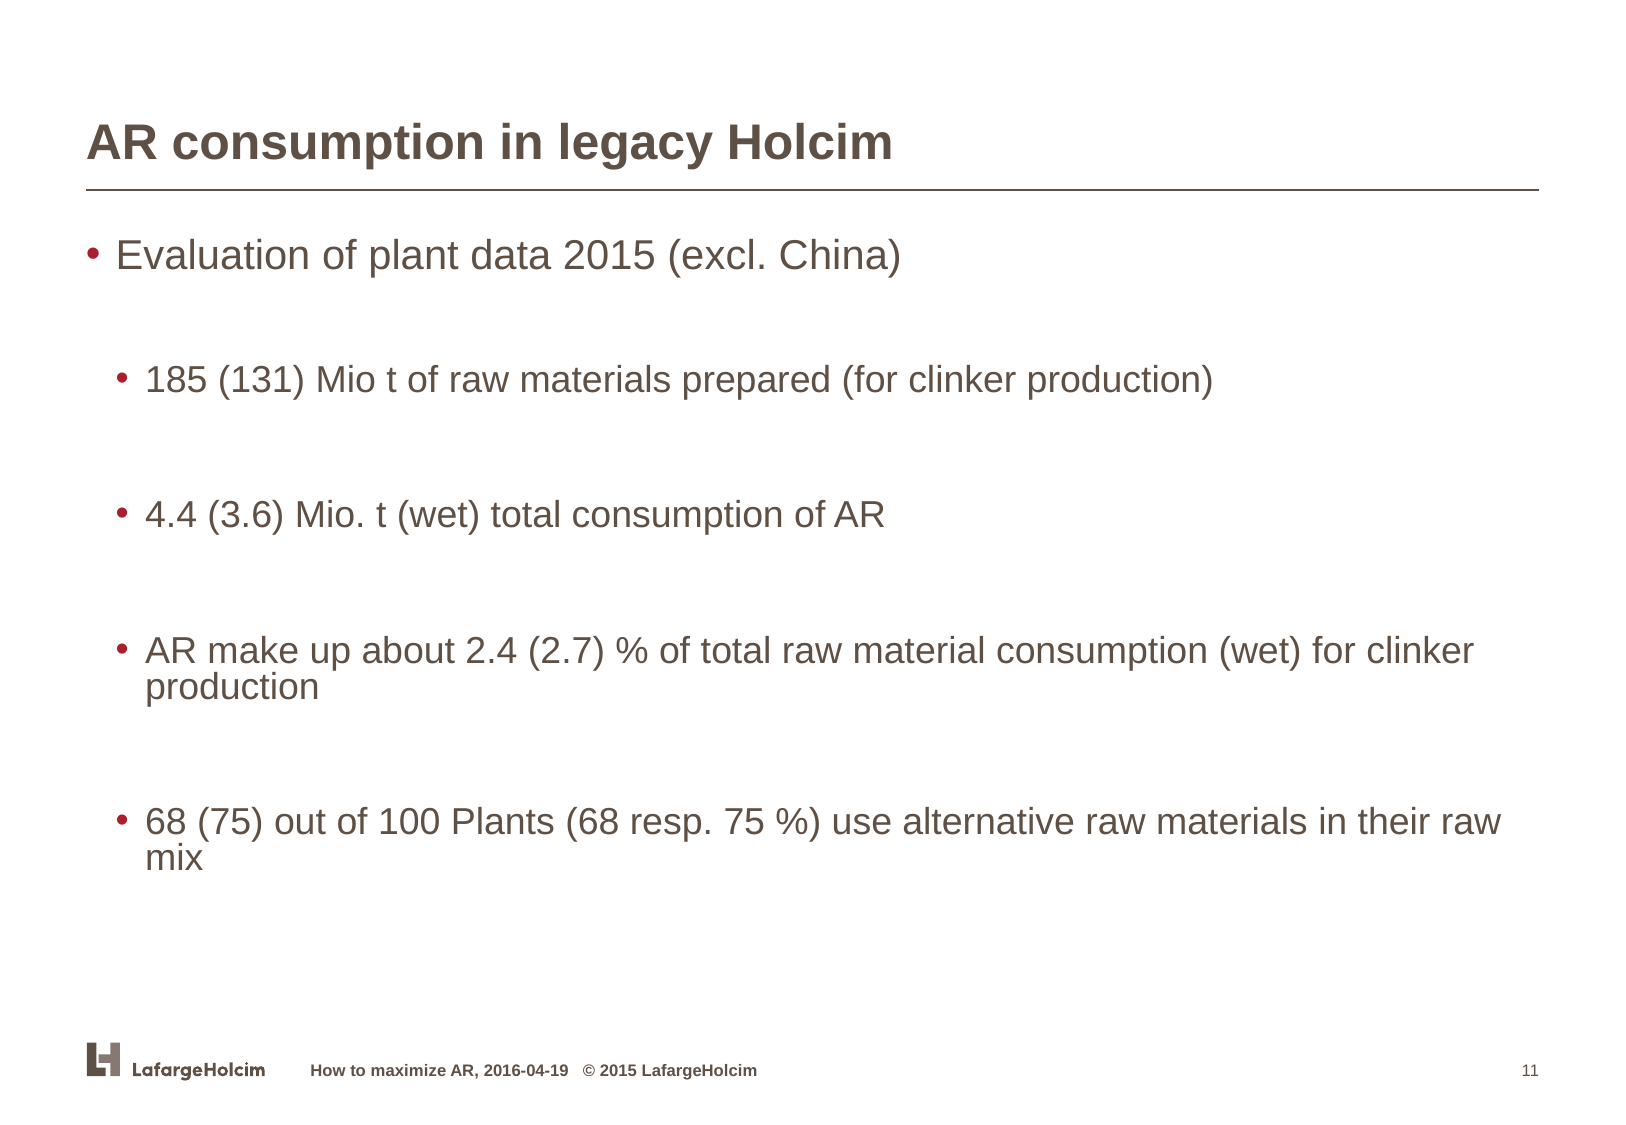

# AR consumption in legacy Holcim
Evaluation of plant data 2015 (excl. China)

185 (131) Mio t of raw materials prepared (for clinker production)

4.4 (3.6) Mio. t (wet) total consumption of AR

AR make up about 2.4 (2.7) % of total raw material consumption (wet) for clinker production

68 (75) out of 100 Plants (68 resp. 75 %) use alternative raw materials in their raw mix

How to maximize AR, 2016-04-19   © 2015 LafargeHolcim
11